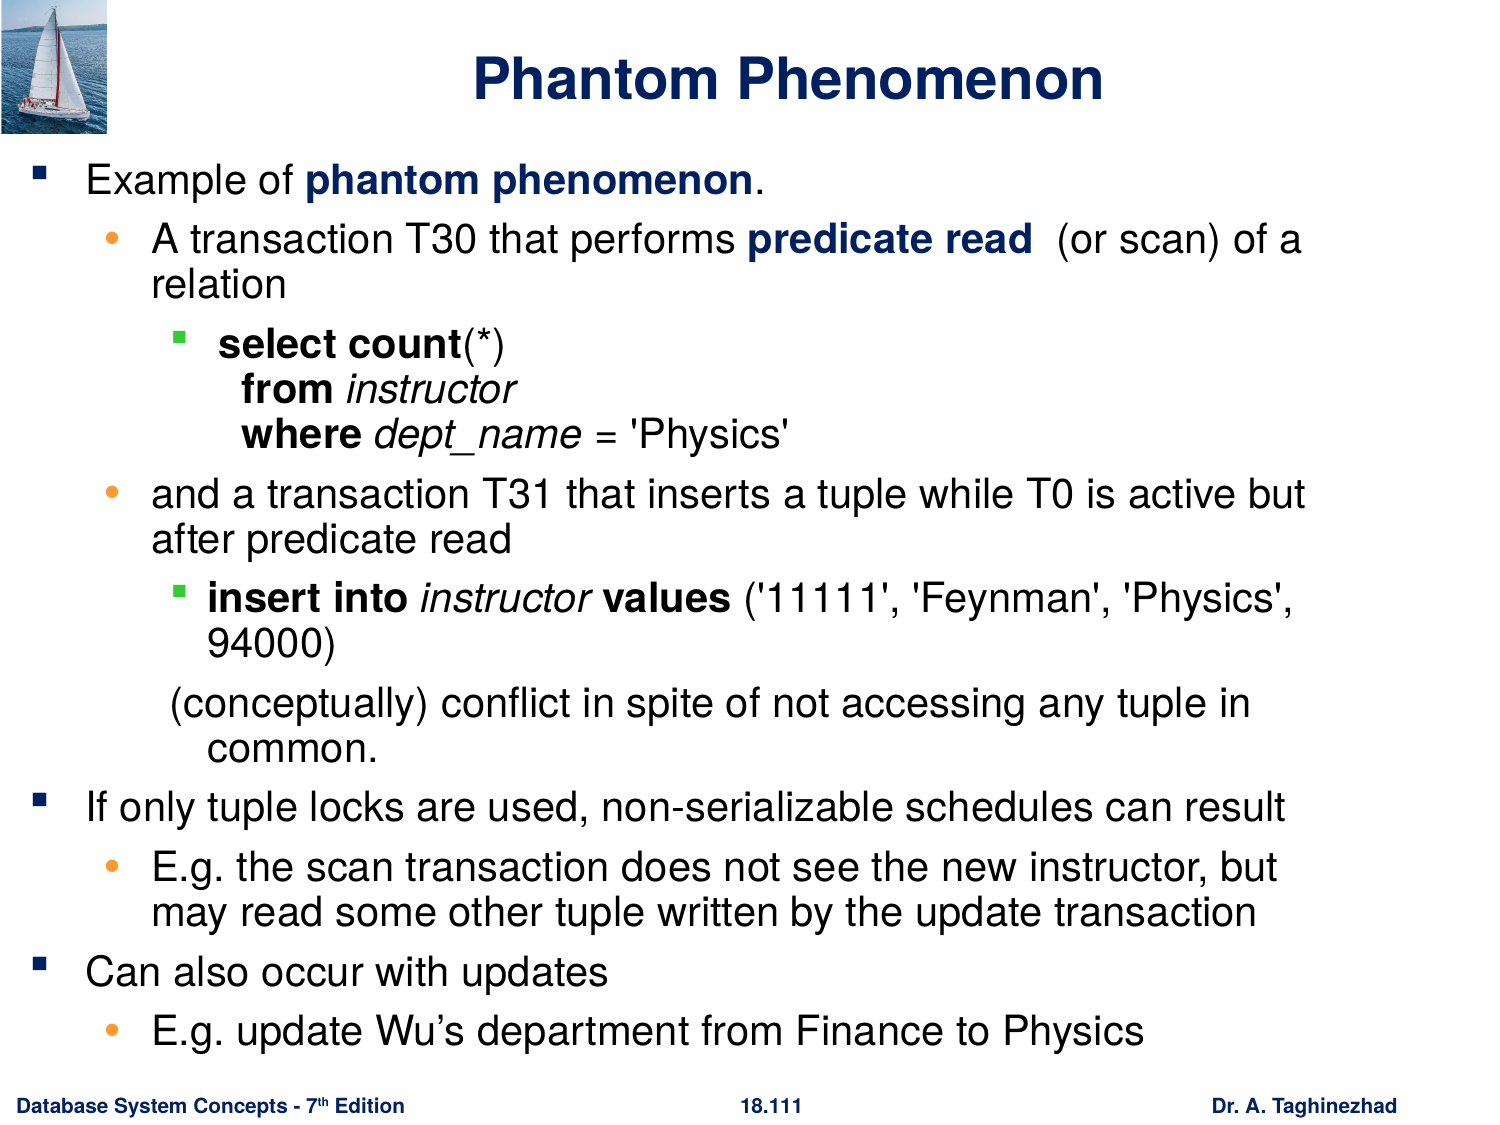

# Phantom Phenomenon
Example of phantom phenomenon.
A transaction T30 that performs predicate read  (or scan) of a relation
 select count(*)
   from instructor
   where dept_name = 'Physics'
and a transaction T31 that inserts a tuple while T0 is active but after predicate read
insert into instructor values ('11111', 'Feynman', 'Physics', 94000)
(conceptually) conflict in spite of not accessing any tuple in common.
If only tuple locks are used, non-serializable schedules can result
E.g. the scan transaction does not see the new instructor, but may read some other tuple written by the update transaction
Can also occur with updates
E.g. update Wu’s department from Finance to Physics